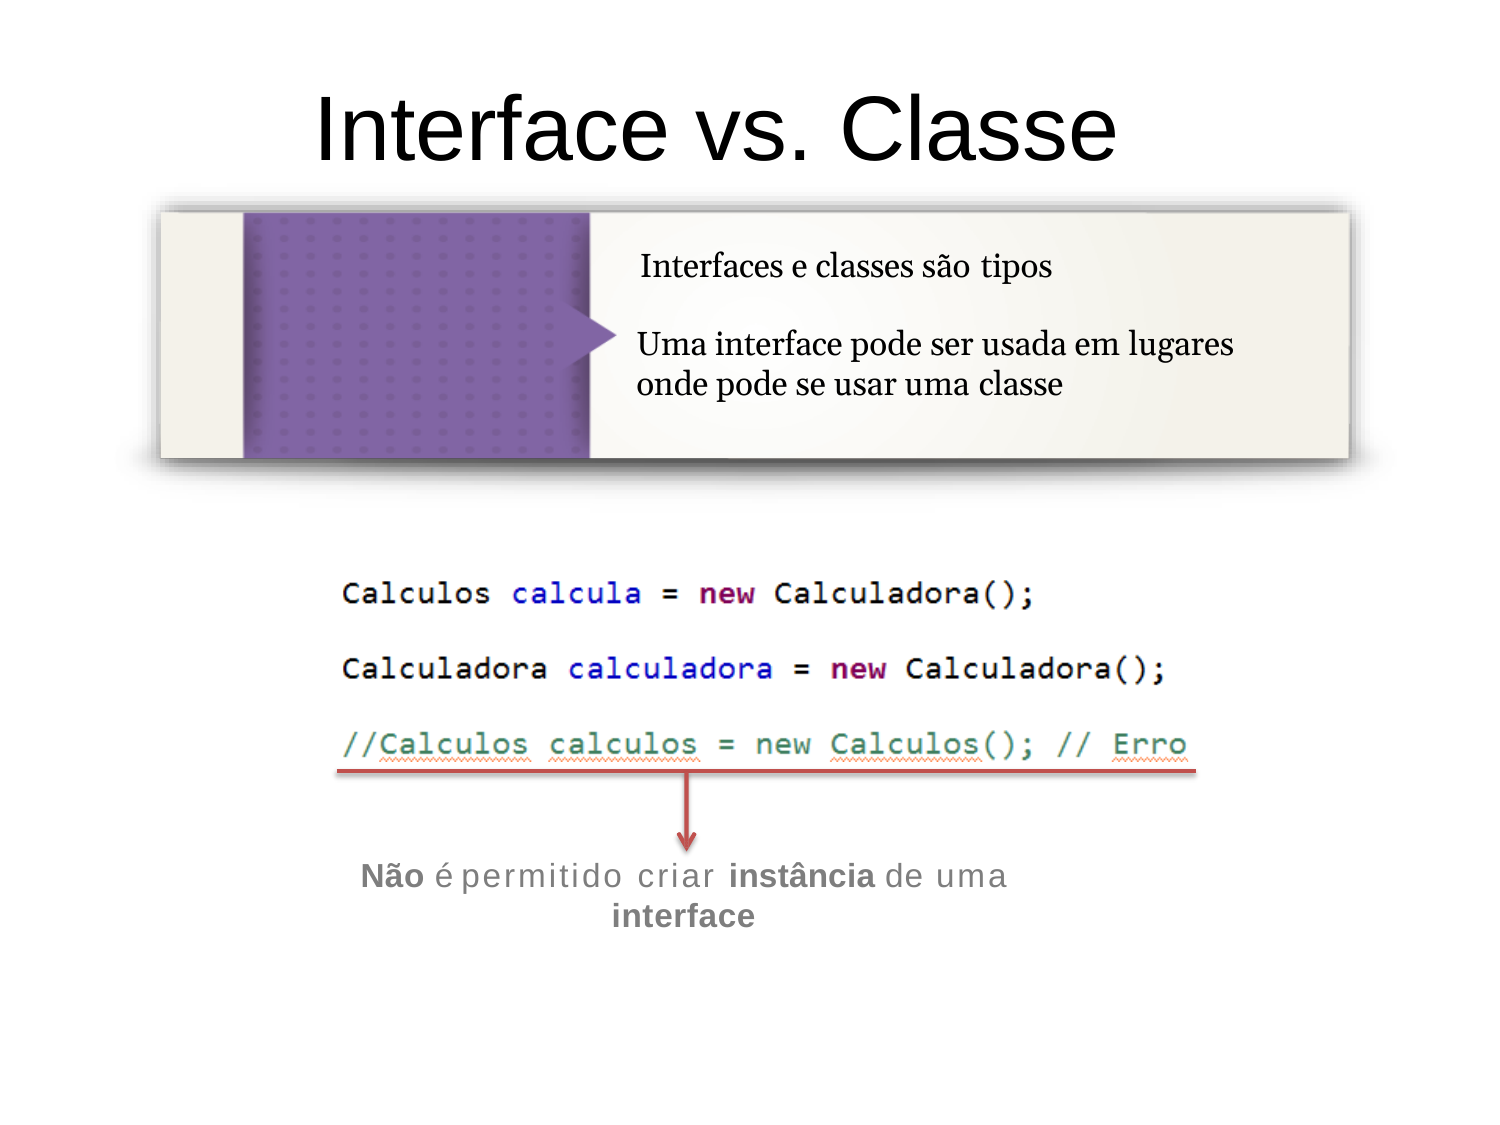

# Interface vs. Classe

Interfaces e classes são tipos

Uma interface pode ser usada em lugares
onde pode se usar uma classe

Não é permitido criar instância de uma
interface